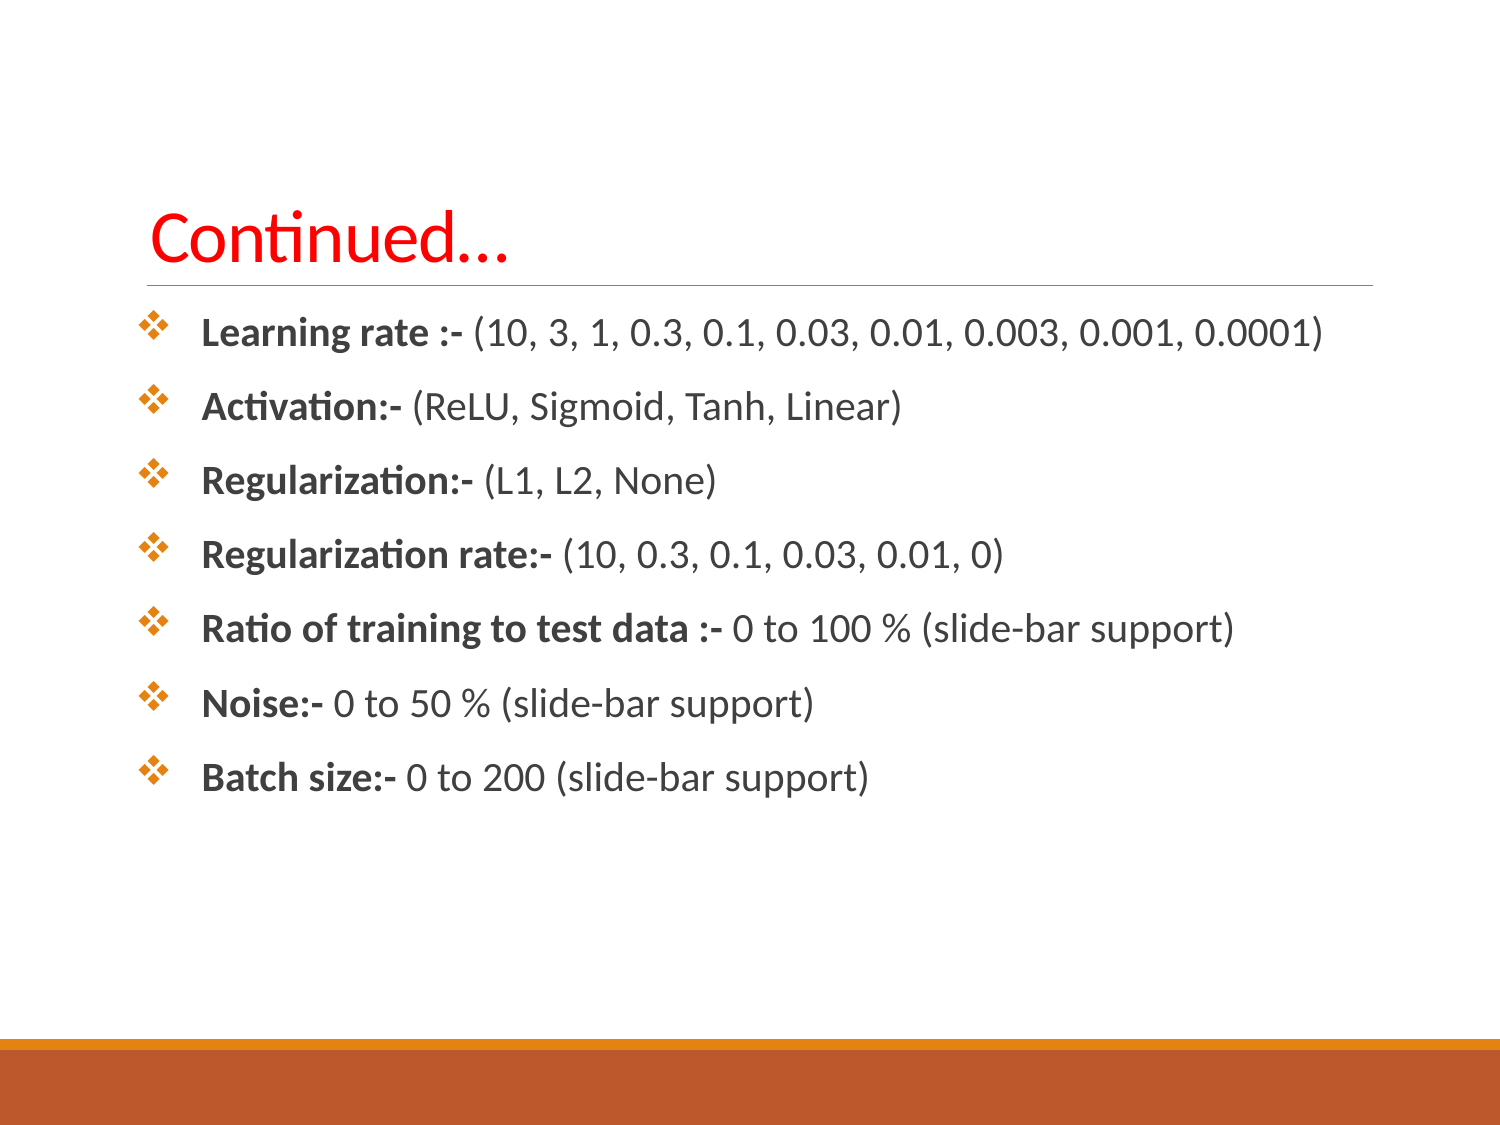

# Continued…
   Learning rate :- (10, 3, 1, 0.3, 0.1, 0.03, 0.01, 0.003, 0.001, 0.0001)
   Activation:- (ReLU, Sigmoid, Tanh, Linear)
   Regularization:- (L1, L2, None)
   Regularization rate:- (10, 0.3, 0.1, 0.03, 0.01, 0)
   Ratio of training to test data :- 0 to 100 % (slide-bar support)
   Noise:- 0 to 50 % (slide-bar support)
   Batch size:- 0 to 200 (slide-bar support)